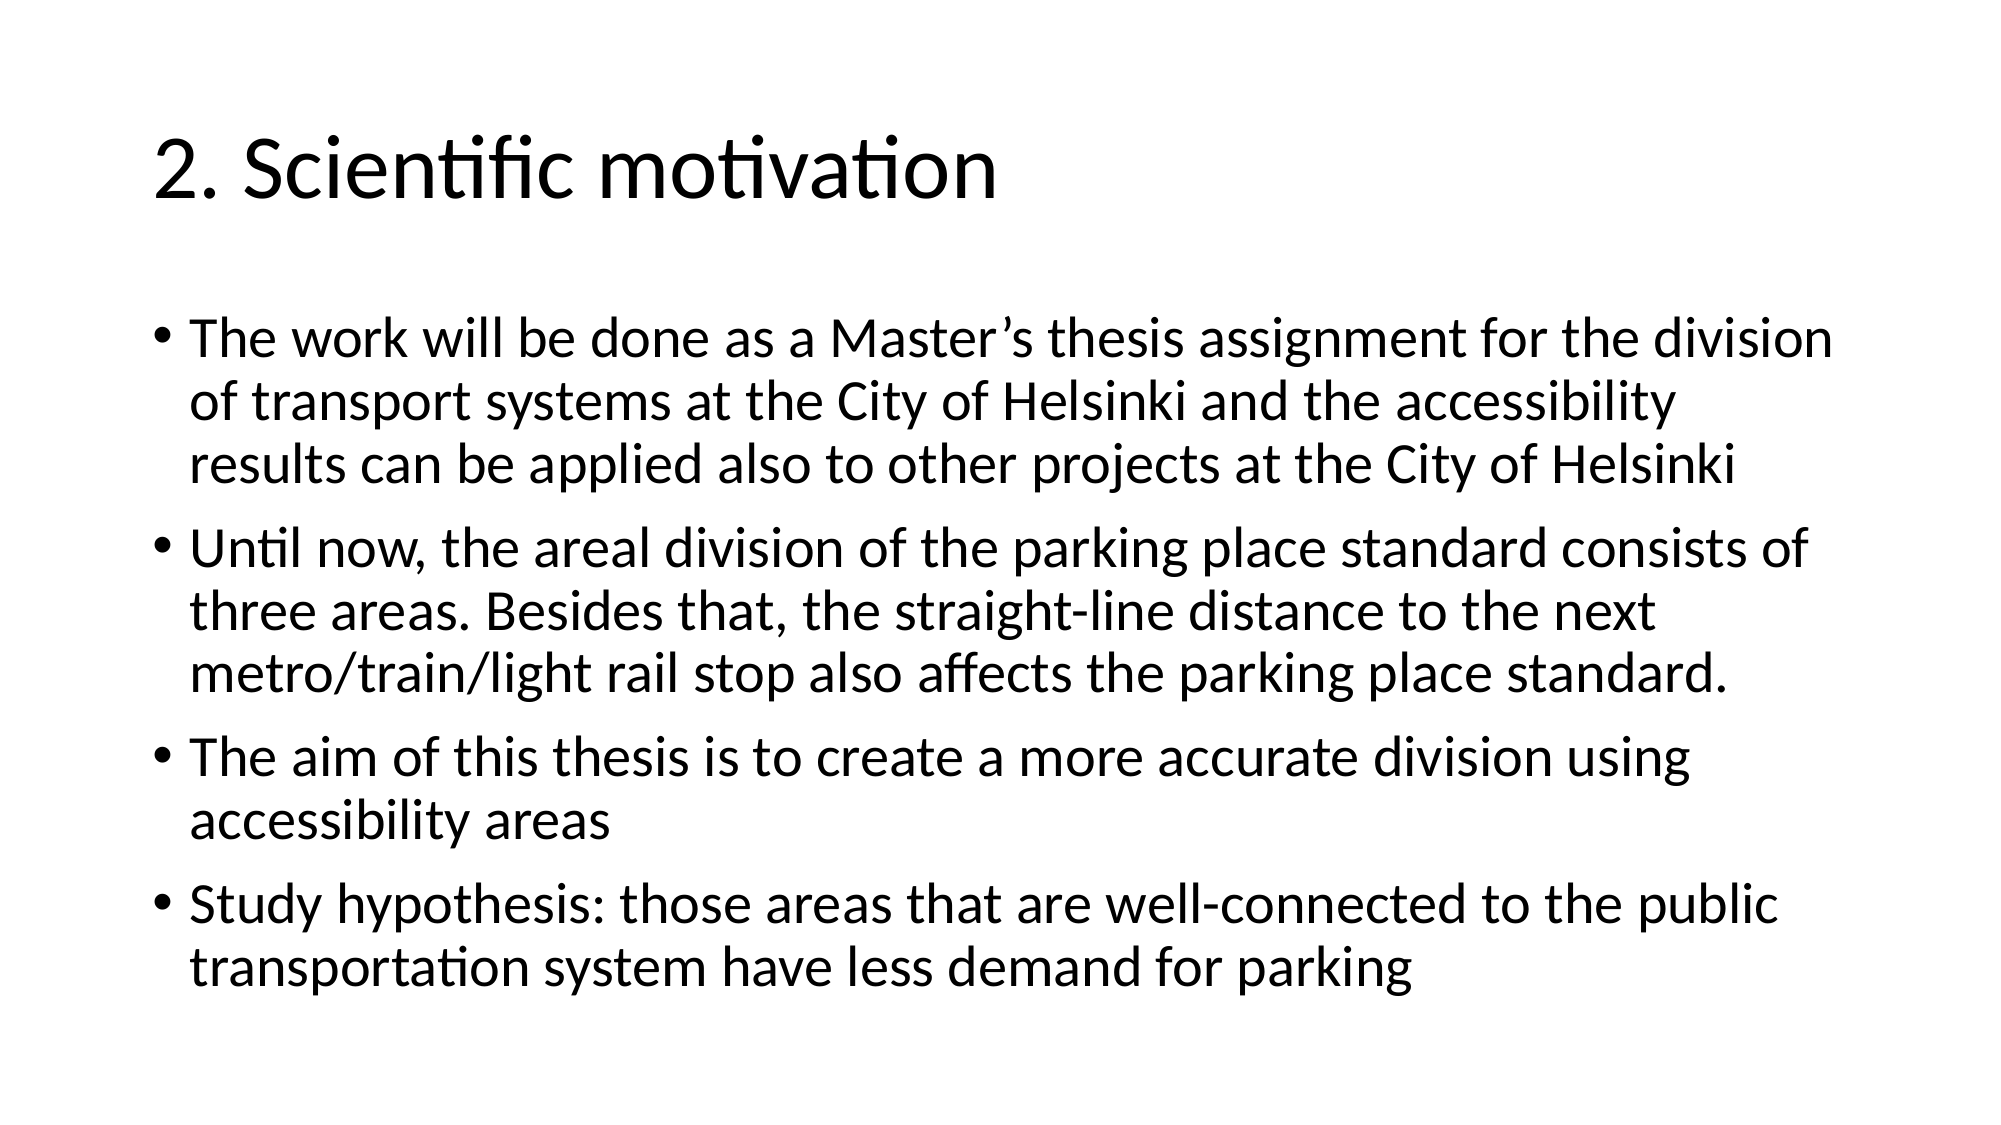

# 2. Scientific motivation
The work will be done as a Master’s thesis assignment for the division of transport systems at the City of Helsinki and the accessibility results can be applied also to other projects at the City of Helsinki
Until now, the areal division of the parking place standard consists of three areas. Besides that, the straight-line distance to the next metro/train/light rail stop also affects the parking place standard.
The aim of this thesis is to create a more accurate division using accessibility areas
Study hypothesis: those areas that are well-connected to the public transportation system have less demand for parking